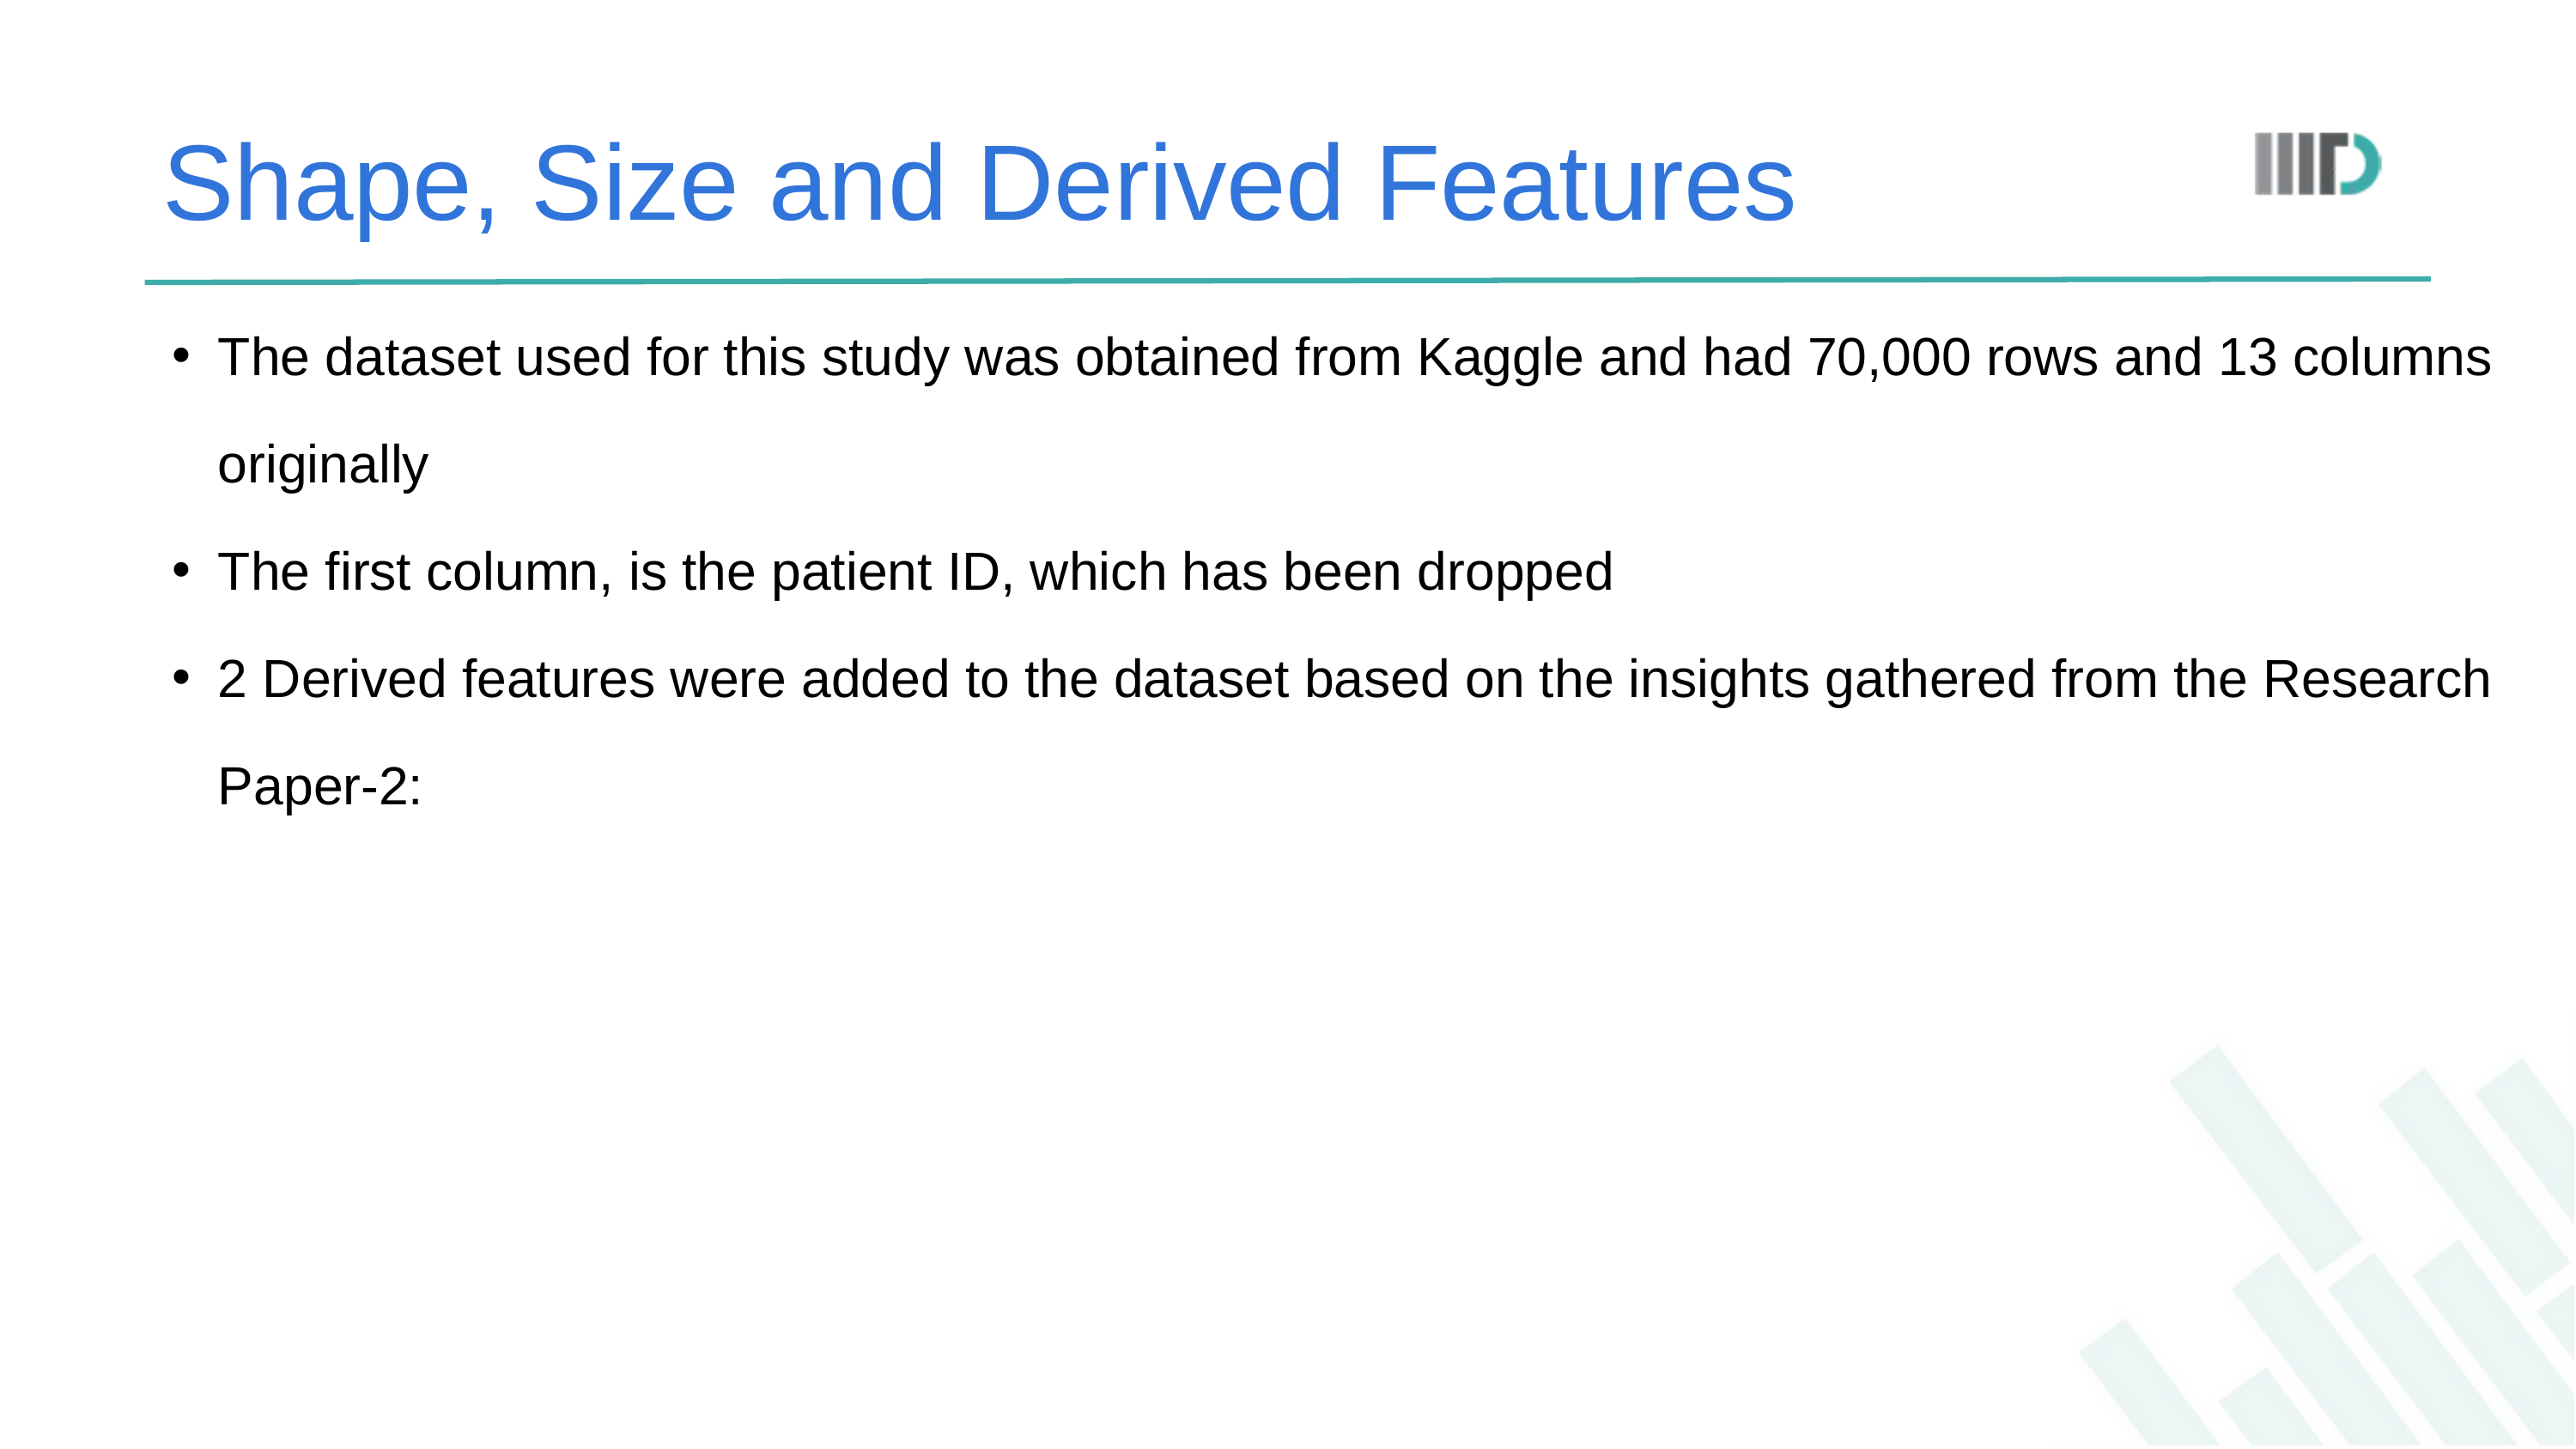

Shape, Size and Derived Features

The dataset used for this study was obtained from Kaggle and had 70,000 rows and 13 columns originally
The first column, is the patient ID, which has been dropped
2 Derived features were added to the dataset based on the insights gathered from the Research Paper-2: